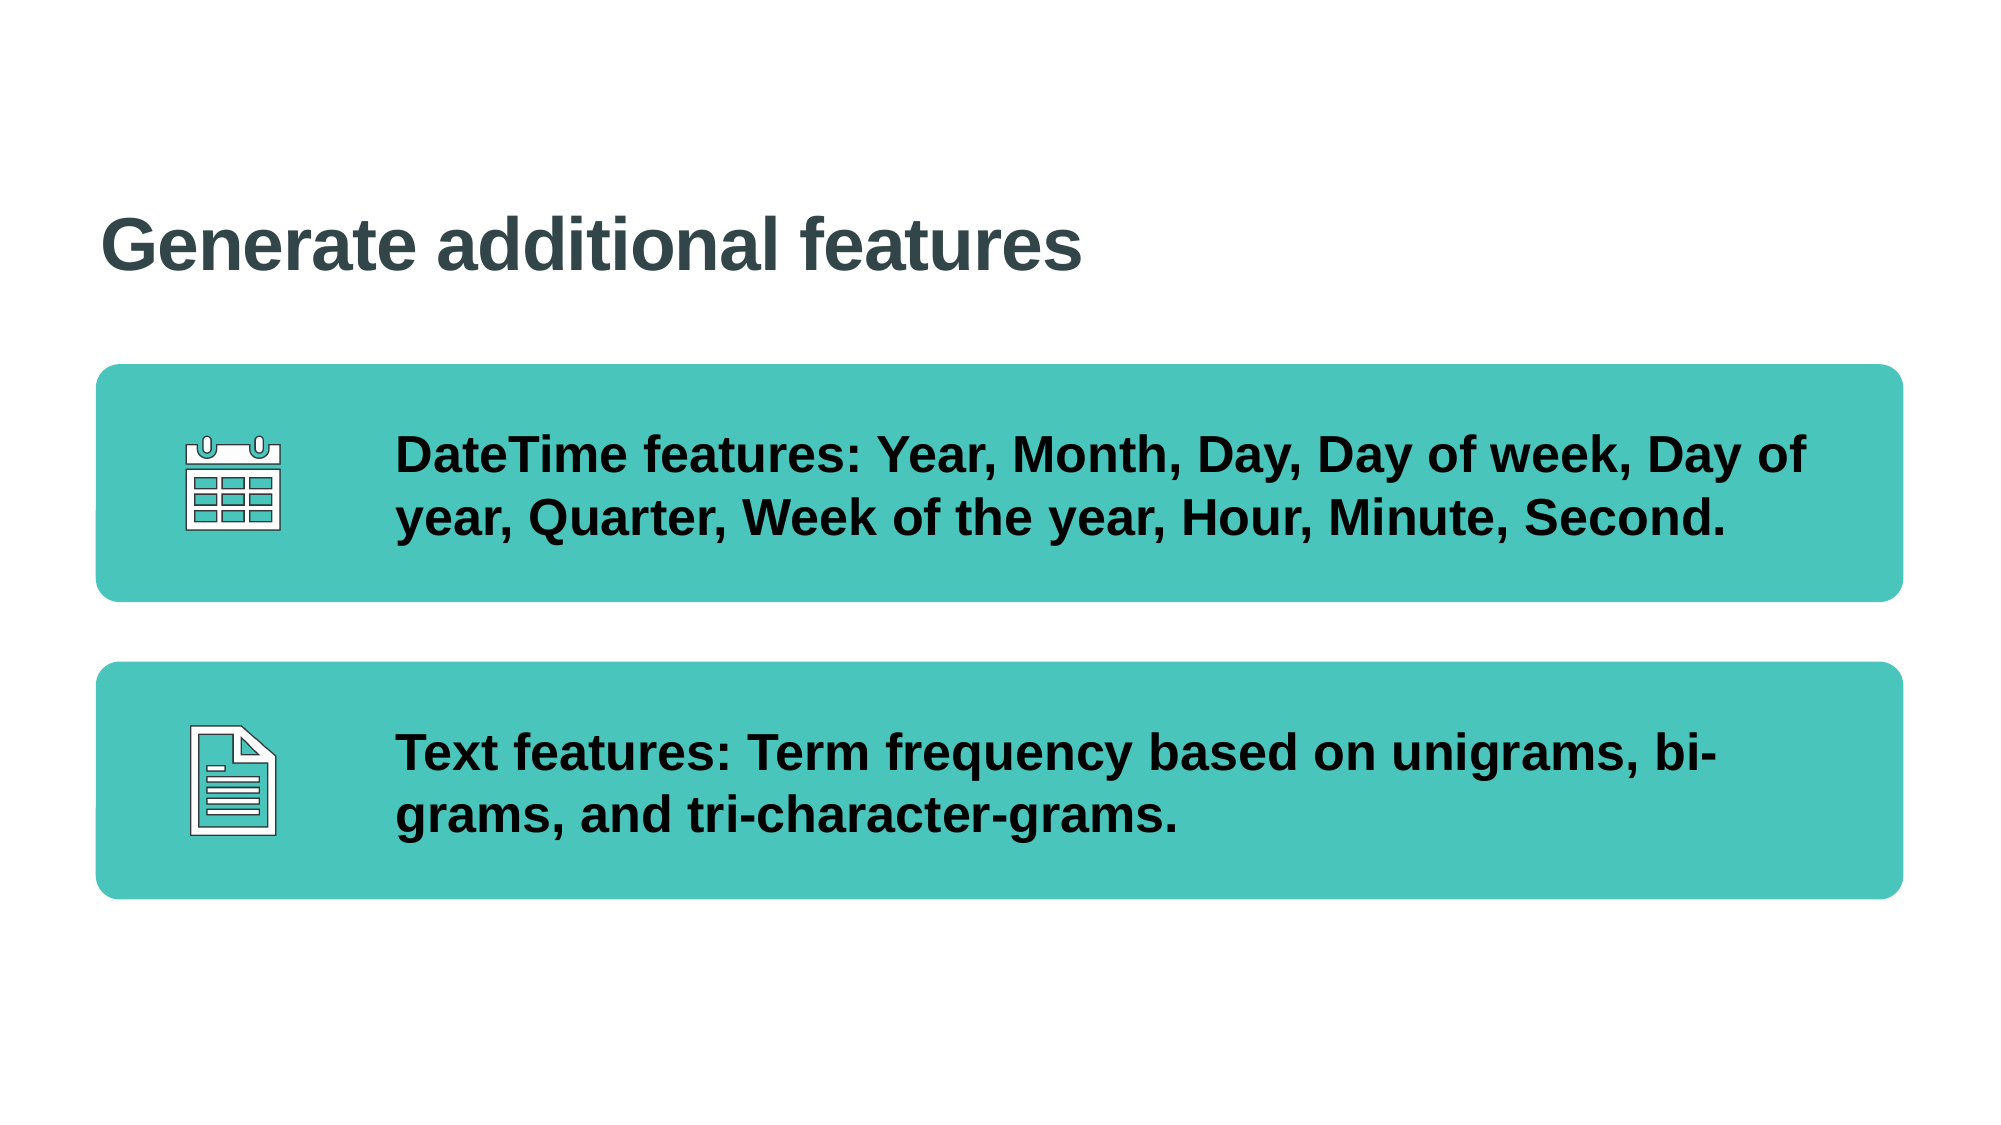

Generate additional features
DateTime features: Year, Month, Day, Day of week, Day of year, Quarter, Week of the year, Hour, Minute, Second.
Text features: Term frequency based on unigrams, bi-grams, and tri-character-grams.